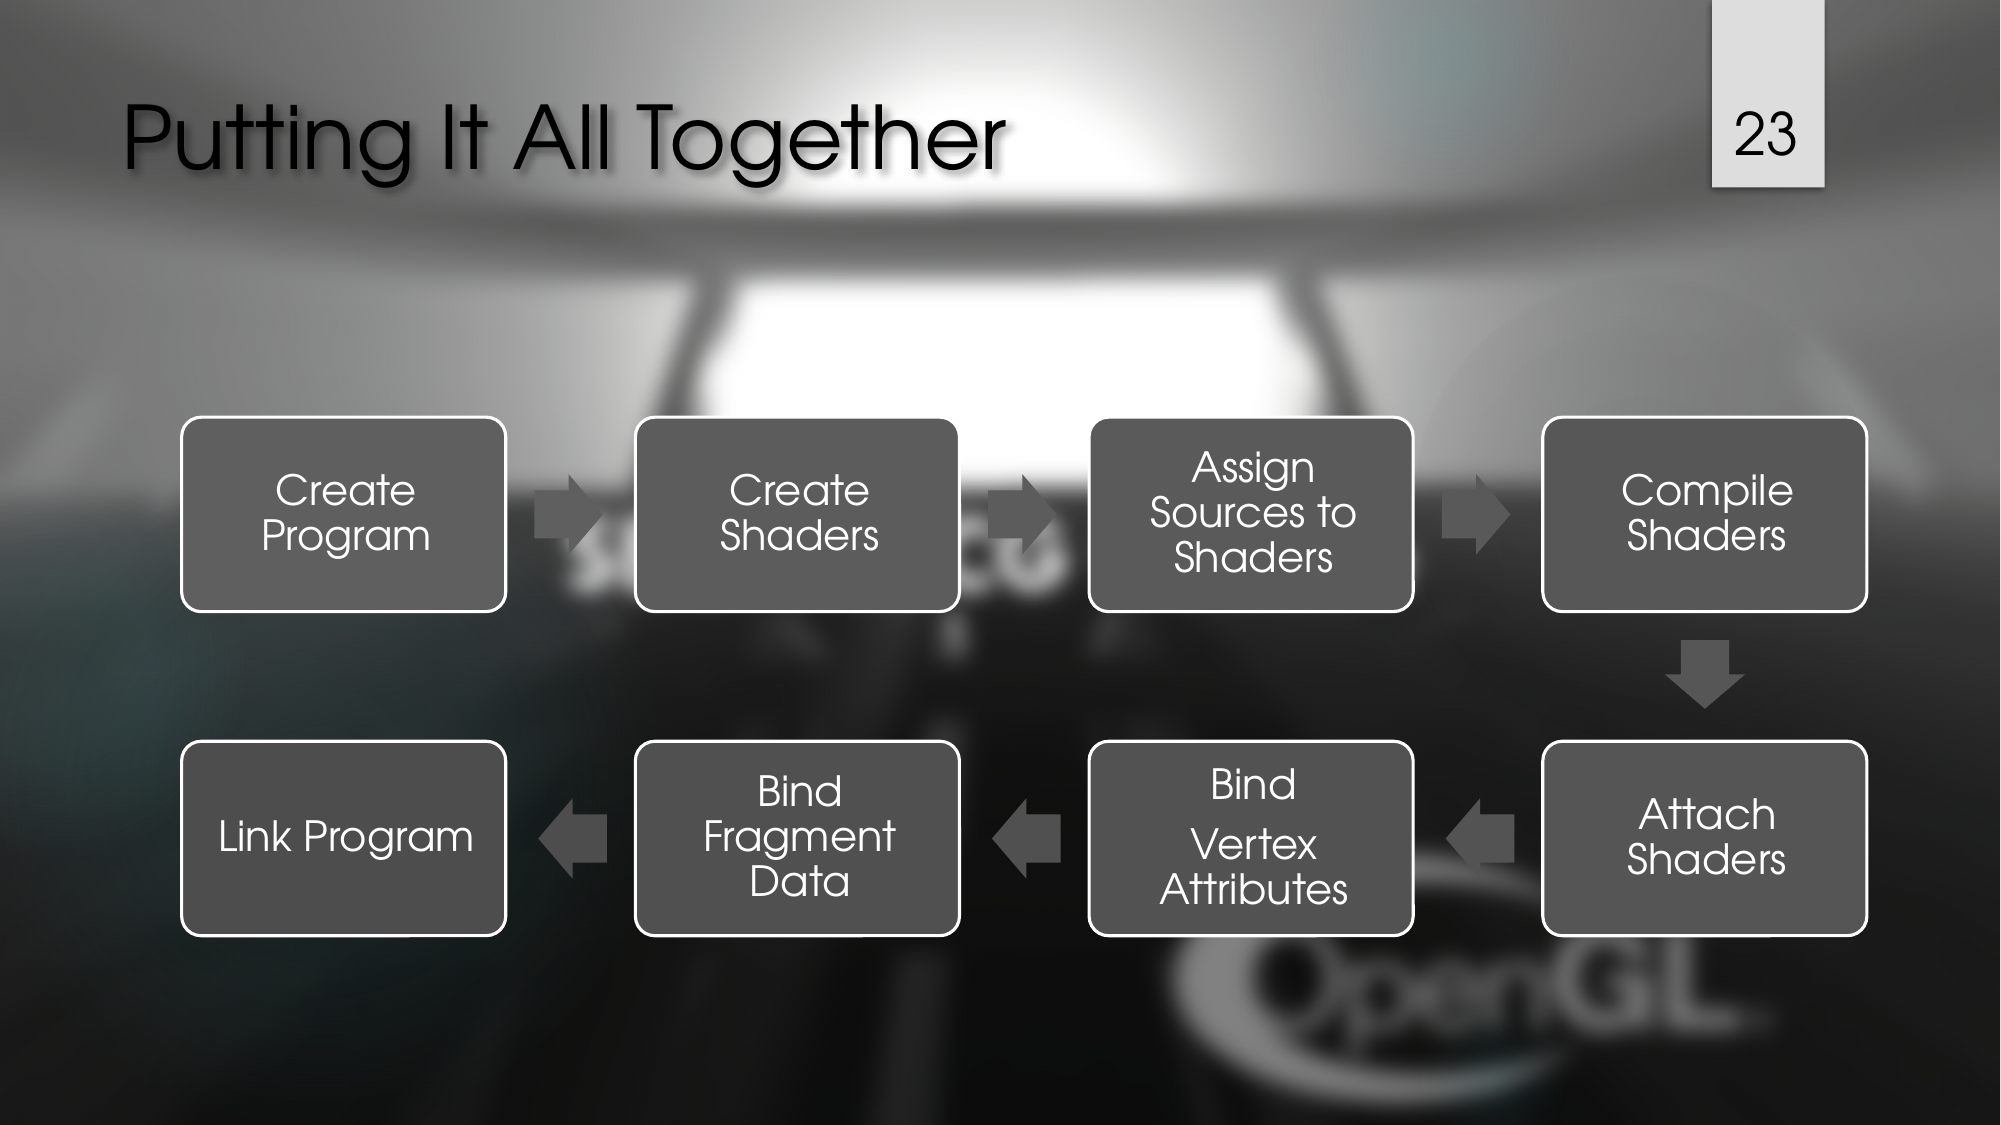

23
# Putting It All Together
Create Program

Create Shaders

Assign Sources to Shaders

Compile Shaders

Attach Shaders

Bind
Vertex Attributes

Bind Fragment Data

Link Program